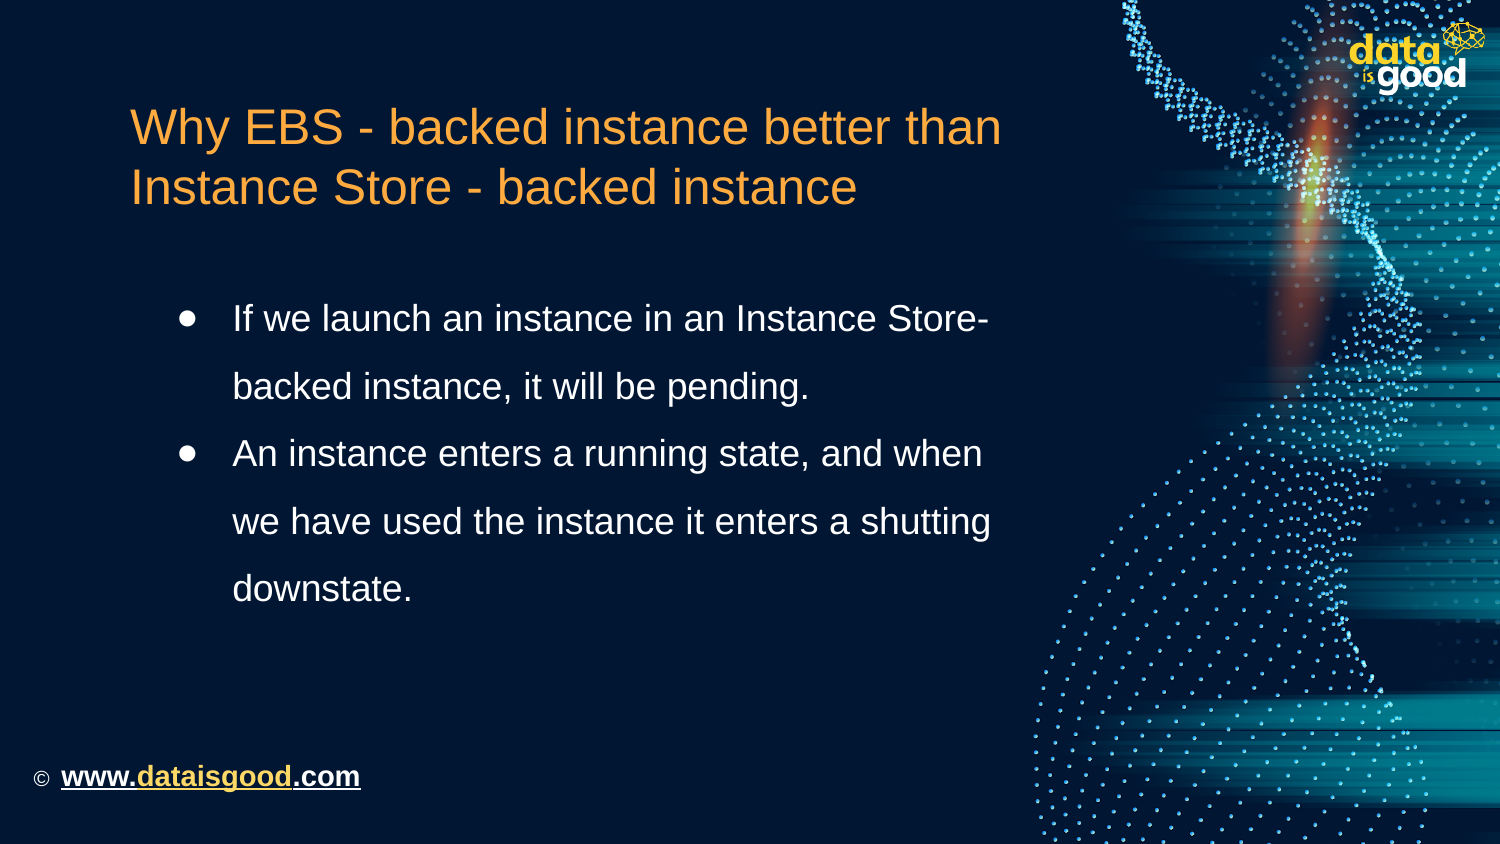

# Why EBS - backed instance better than Instance Store - backed instance
If we launch an instance in an Instance Store-backed instance, it will be pending.
An instance enters a running state, and when we have used the instance it enters a shutting downstate.